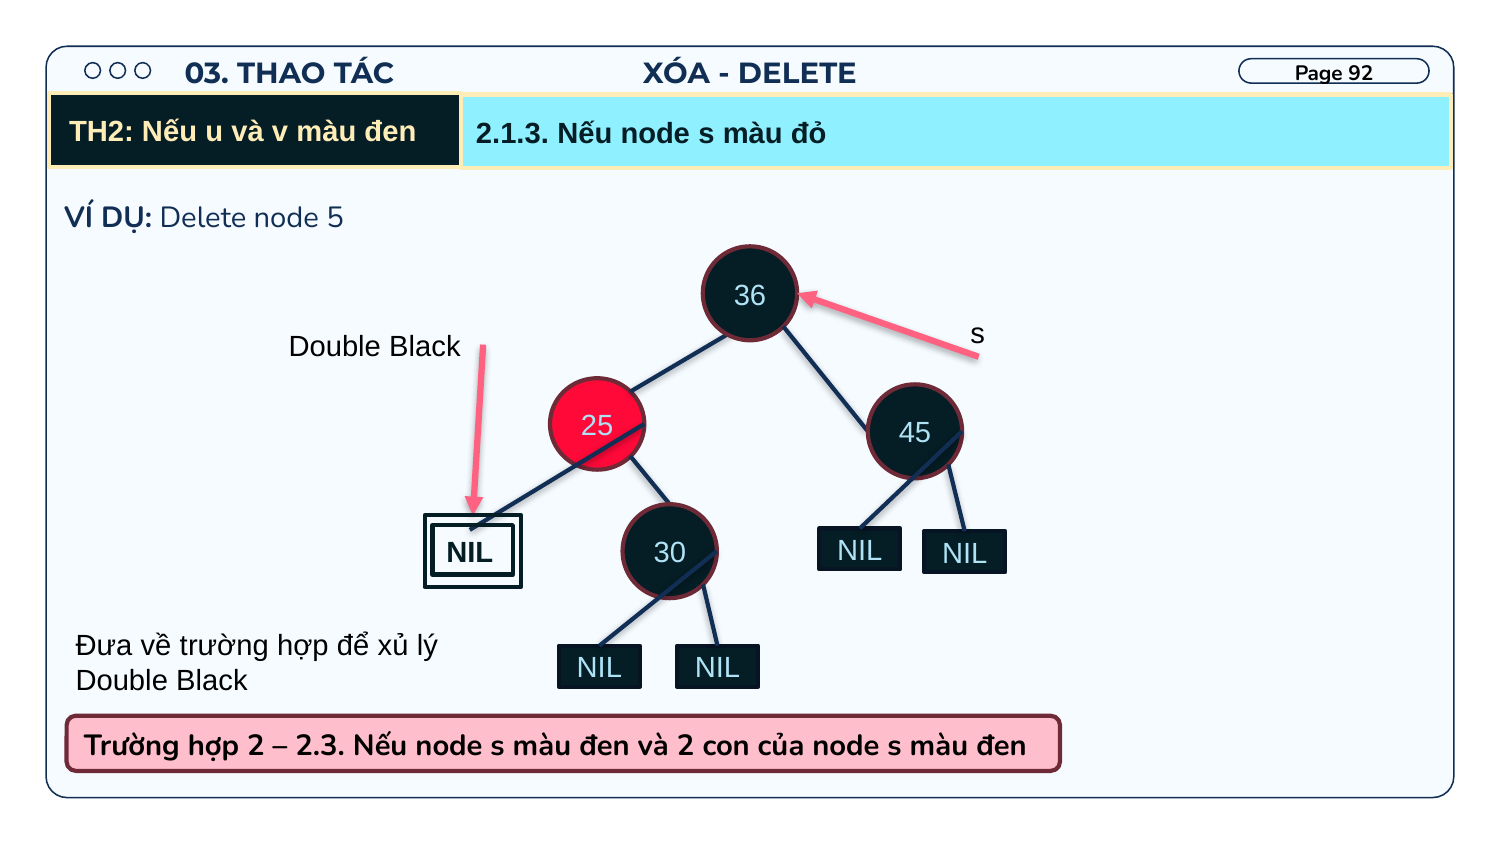

XÓA - DELETE
03. THAO TÁC
Page 92
TH2: Nếu u và v màu đen
2.1.3. Nếu node s màu đỏ
VÍ DỤ: Delete node 5
36
s
Double Black
25
45
30

NIL
NIL
NIL
Đưa về trường hợp để xủ lý Double Black
NIL
NIL
Trường hợp 2 – 2.3. Nếu node s màu đen và 2 con của node s màu đen